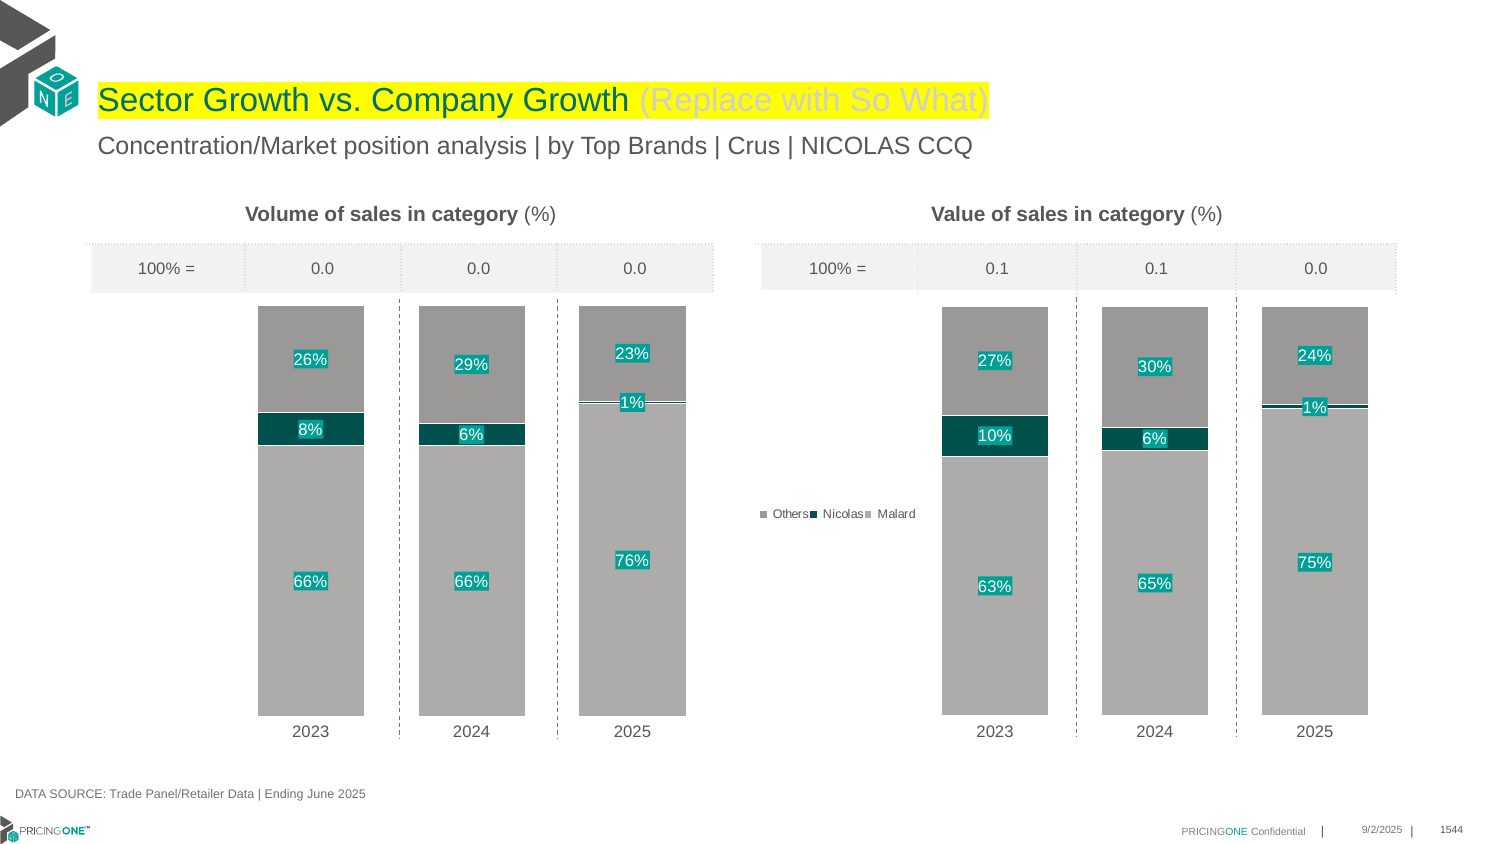

# Sector Growth vs. Company Growth (Replace with So What)
Concentration/Market position analysis | by Top Brands | Crus | NICOLAS CCQ
| Volume of sales in category (%) |  |  |  |
| --- | --- | --- | --- |
| 100% = | 0.0 | 0.0 | 0.0 |
| Value of sales in category (%) |  |  |  |
| --- | --- | --- | --- |
| 100% = | 0.1 | 0.1 | 0.0 |

### Chart

| Category | Malard | Nicolas | Others |
|---|---|---|---|
| 2023 | 0.6585365853658537 | 0.0803769401330377 | 0.2610864745011086 |
| 2024 | 0.6578231292517007 | 0.05510204081632653 | 0.28707482993197275 |
| 2025 | 0.7604690117252931 | 0.006700167504187605 | 0.23283082077051925 |

### Chart

| Category | Malard | Nicolas | Others |
|---|---|---|---|
| 2023 | 0.6339847068819031 | 0.09923534409515718 | 0.26677994902293967 |
| 2024 | 0.6482638654326826 | 0.05612038100385057 | 0.2956157535634668 |
| 2025 | 0.7493260320134794 | 0.009814658803706824 | 0.2408593091828138 |
DATA SOURCE: Trade Panel/Retailer Data | Ending June 2025

9/2/2025
1544